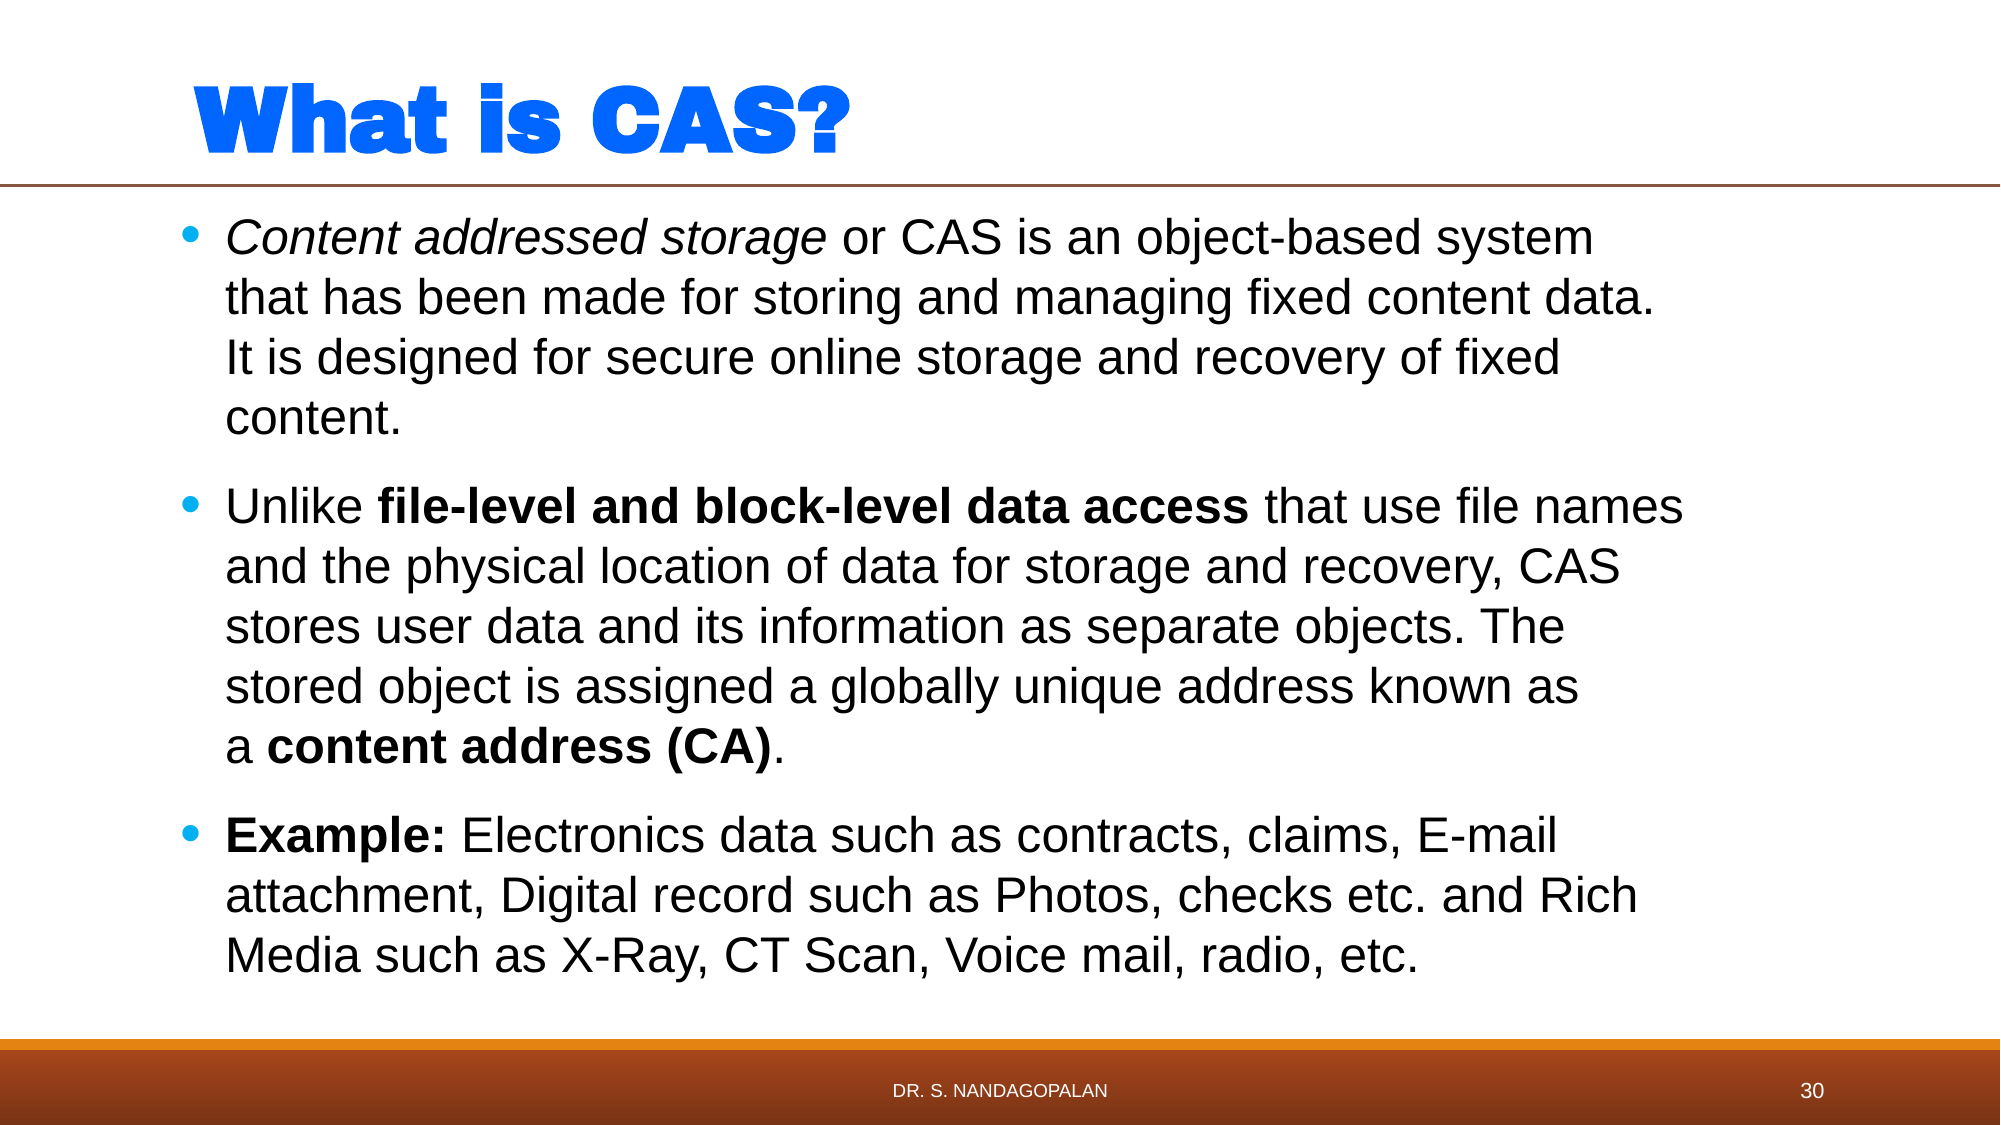

# What is CAS?
Content addressed storage or CAS is an object-based system that has been made for storing and managing fixed content data. It is designed for secure online storage and recovery of fixed content.
Unlike file-level and block-level data access that use file names and the physical location of data for storage and recovery, CAS stores user data and its information as separate objects. The stored object is assigned a globally unique address known as a content address (CA).
Example: Electronics data such as contracts, claims, E-mail attachment, Digital record such as Photos, checks etc. and Rich Media such as X-Ray, CT Scan, Voice mail, radio, etc.

Dr. S. Nandagopalan
30